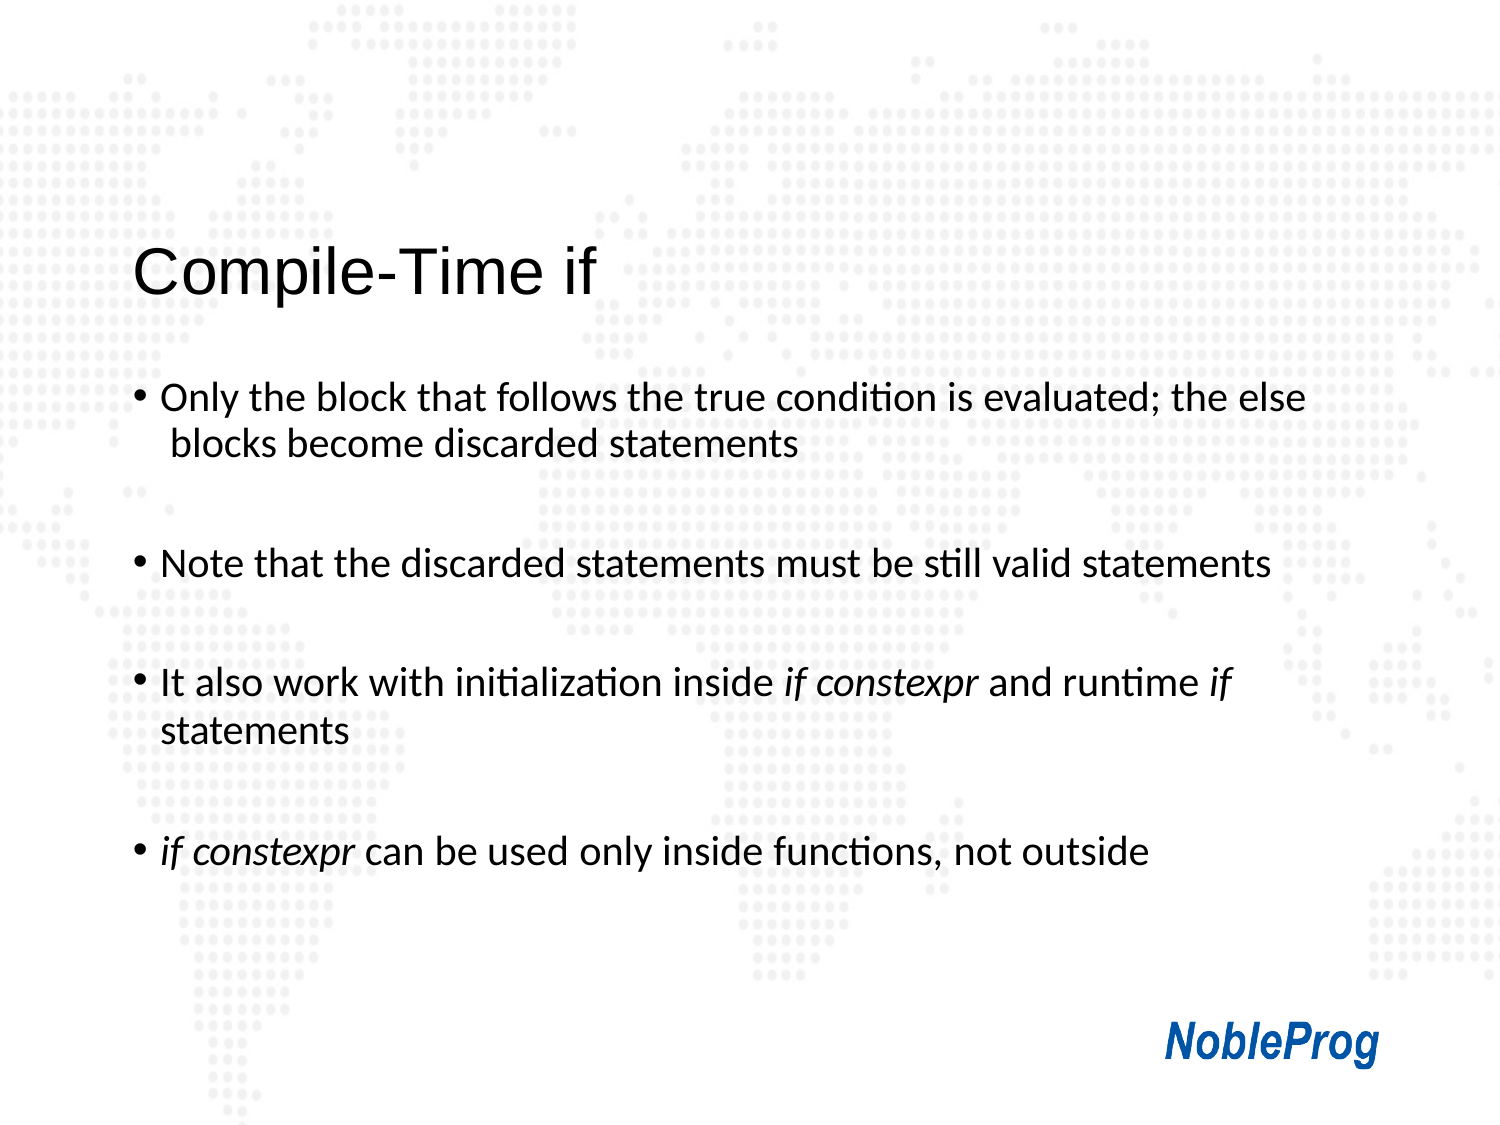

# Compile-Time if
Only the block that follows the true condition is evaluated; the else  blocks become discarded statements

Note that the discarded statements must be still valid statements

It also work with initialization inside if constexpr and runtime if
statements

if constexpr can be used only inside functions, not outside